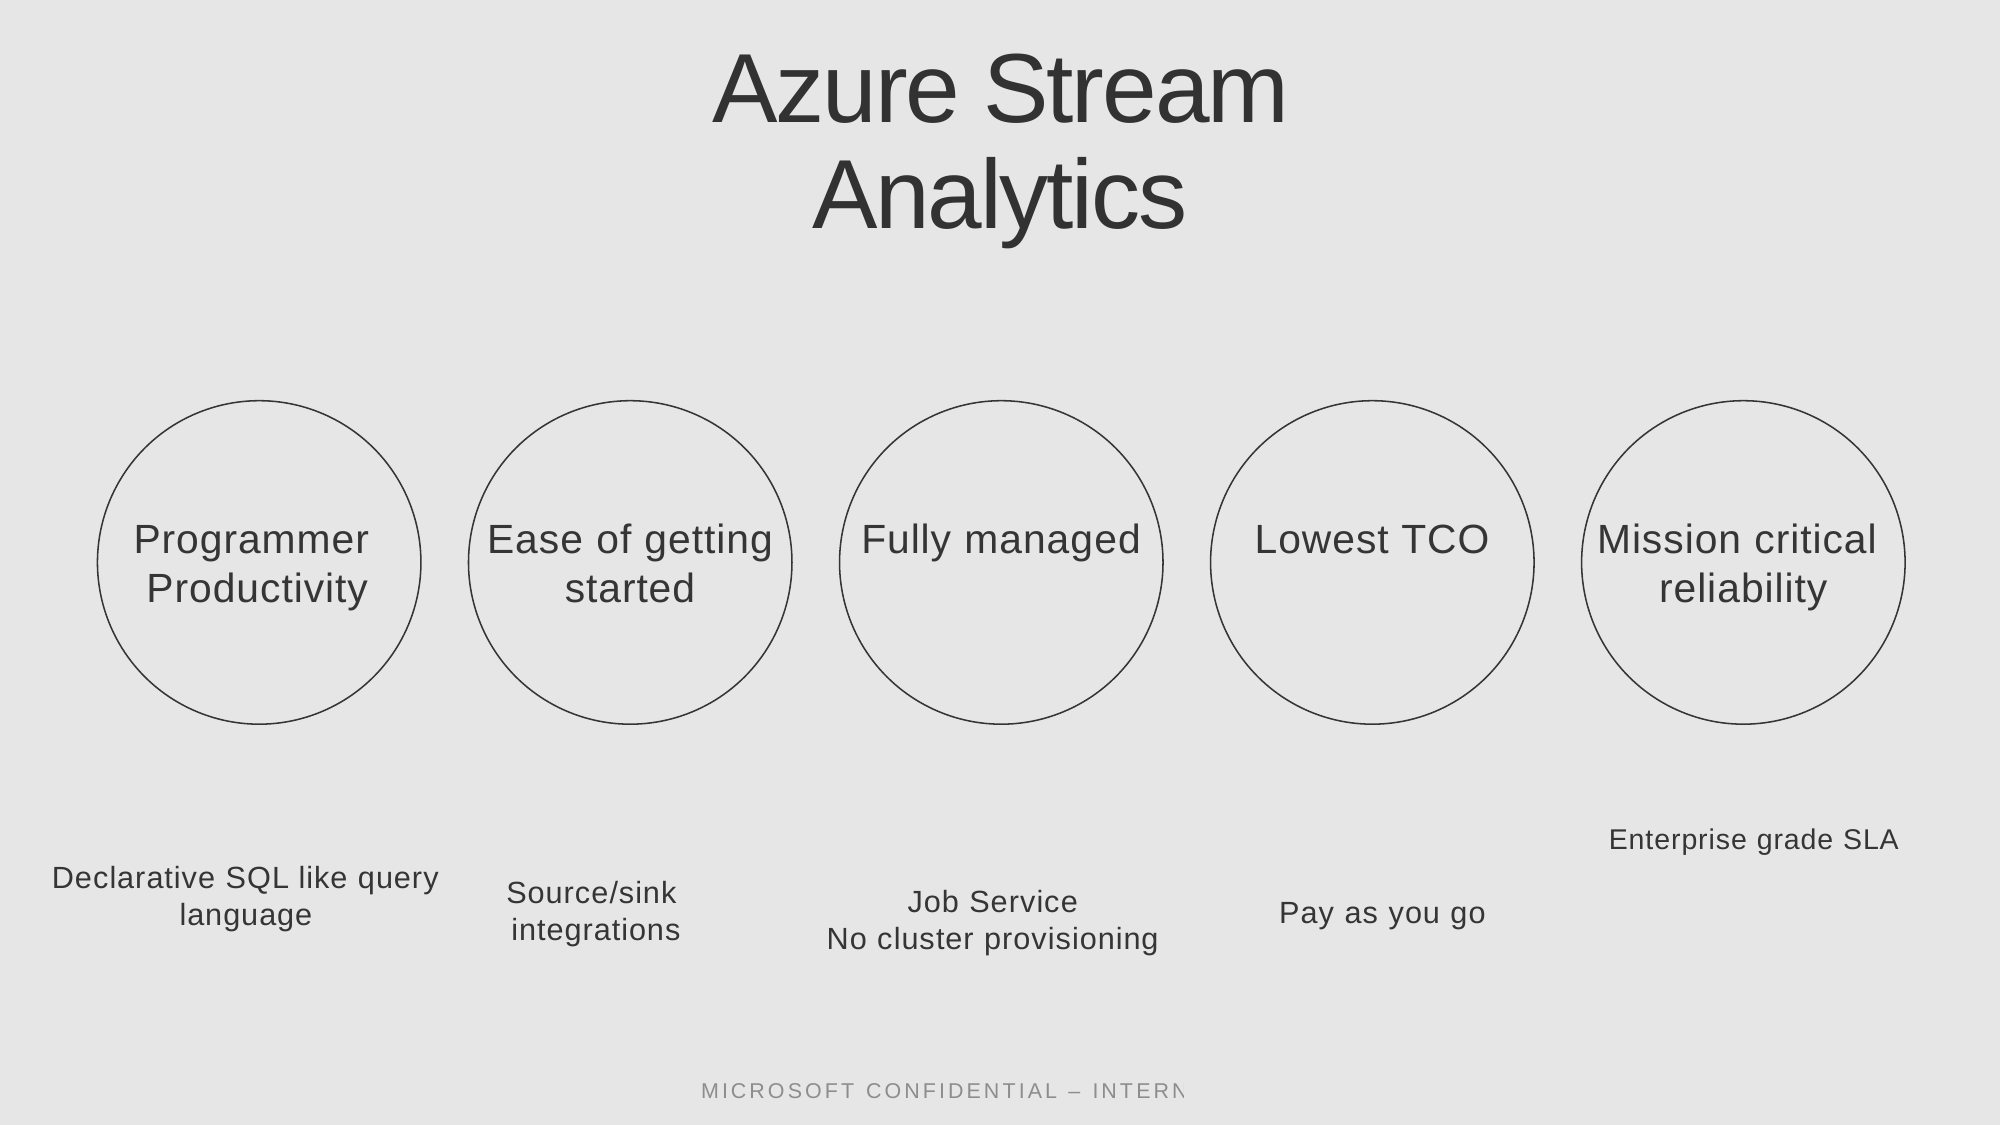

PPT REM 3

Azure Stream Analytics

Ease of getting
started
Fully managed
Lowest TCO
Mission critical
reliability
Programmer
Productivity
Enterprise grade SLA
Declarative SQL like query language
Source/sink
integrations
Job Service
No cluster provisioning
Pay as you go